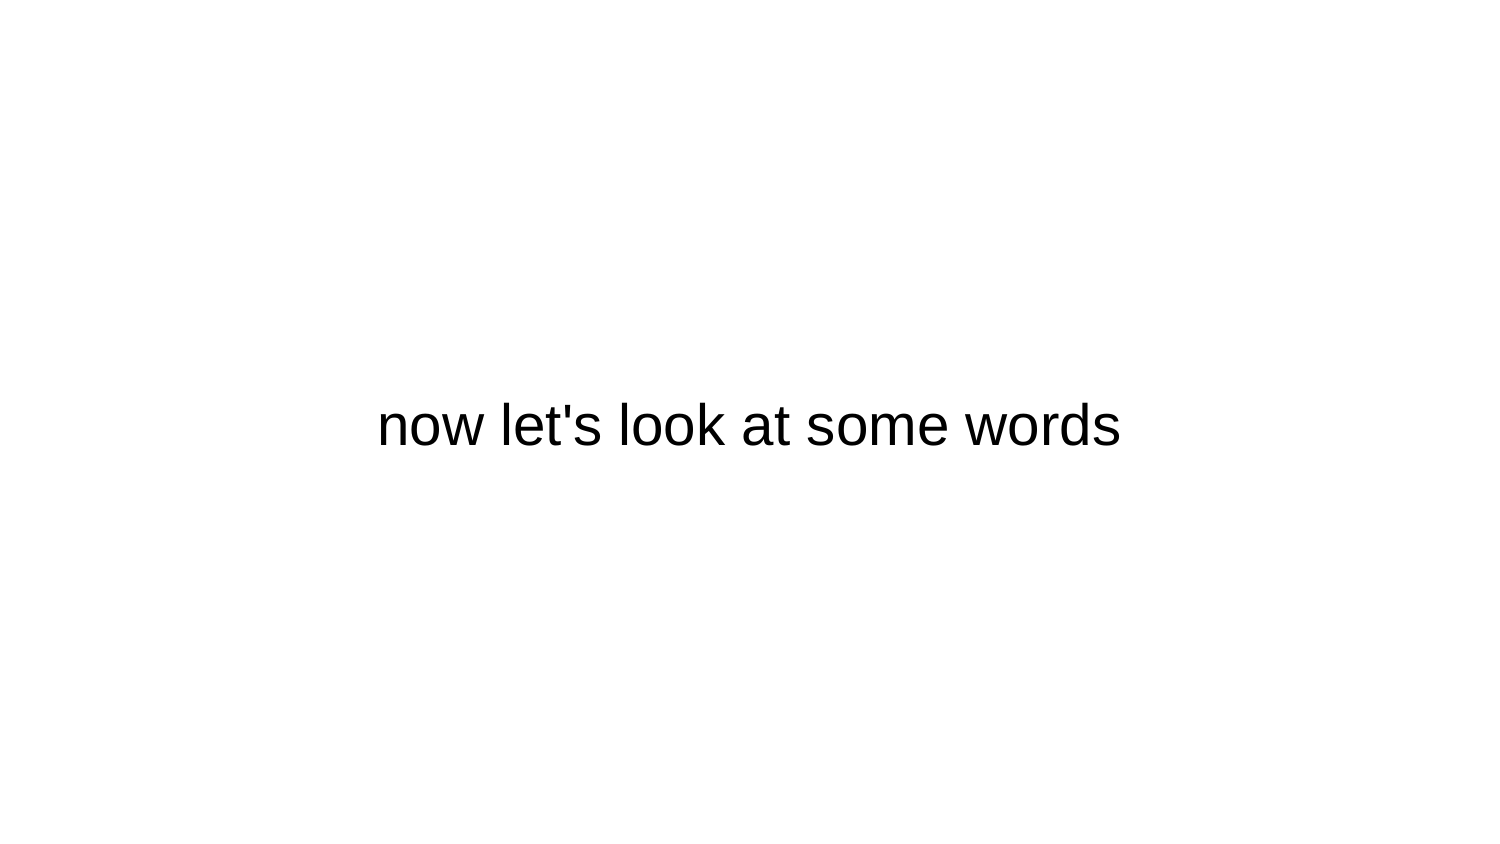

# now let's look at some words